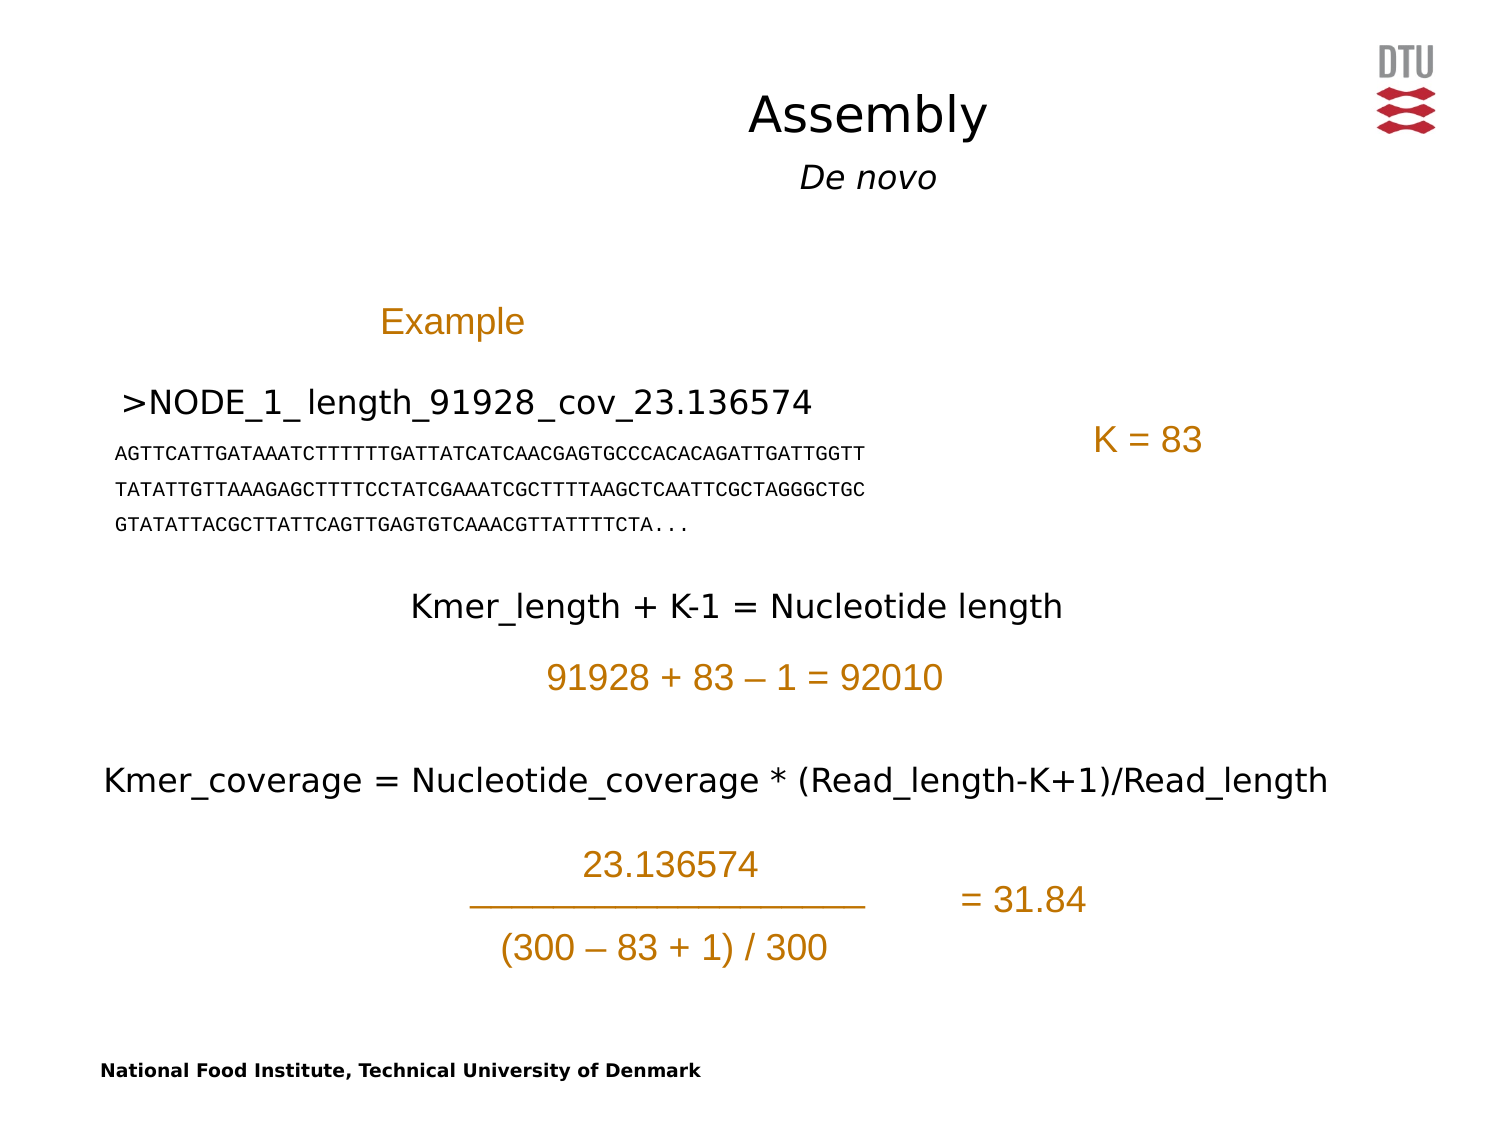

Assembly
De novo
Example
>NODE_1_
length_91928
_
cov_23.136574
K = 83
AGTTCATTGATAAATCTTTTTTGATTATCATCAACGAGTGCCCACACAGATTGATTGGTT
TATATTGTTAAAGAGCTTTTCCTATCGAAATCGCTTTTAAGCTCAATTCGCTAGGGCTGC
GTATATTACGCTTATTCAGTTGAGTGTCAAACGTTATTTTCTA...
Kmer_length + K-1 = Nucleotide length
91928 + 83 – 1 = 92010
Kmer_coverage = Nucleotide_coverage * (Read_length-K+1)/Read_length
23.136574
___________________
= 31.84
(300 – 83 + 1) / 300